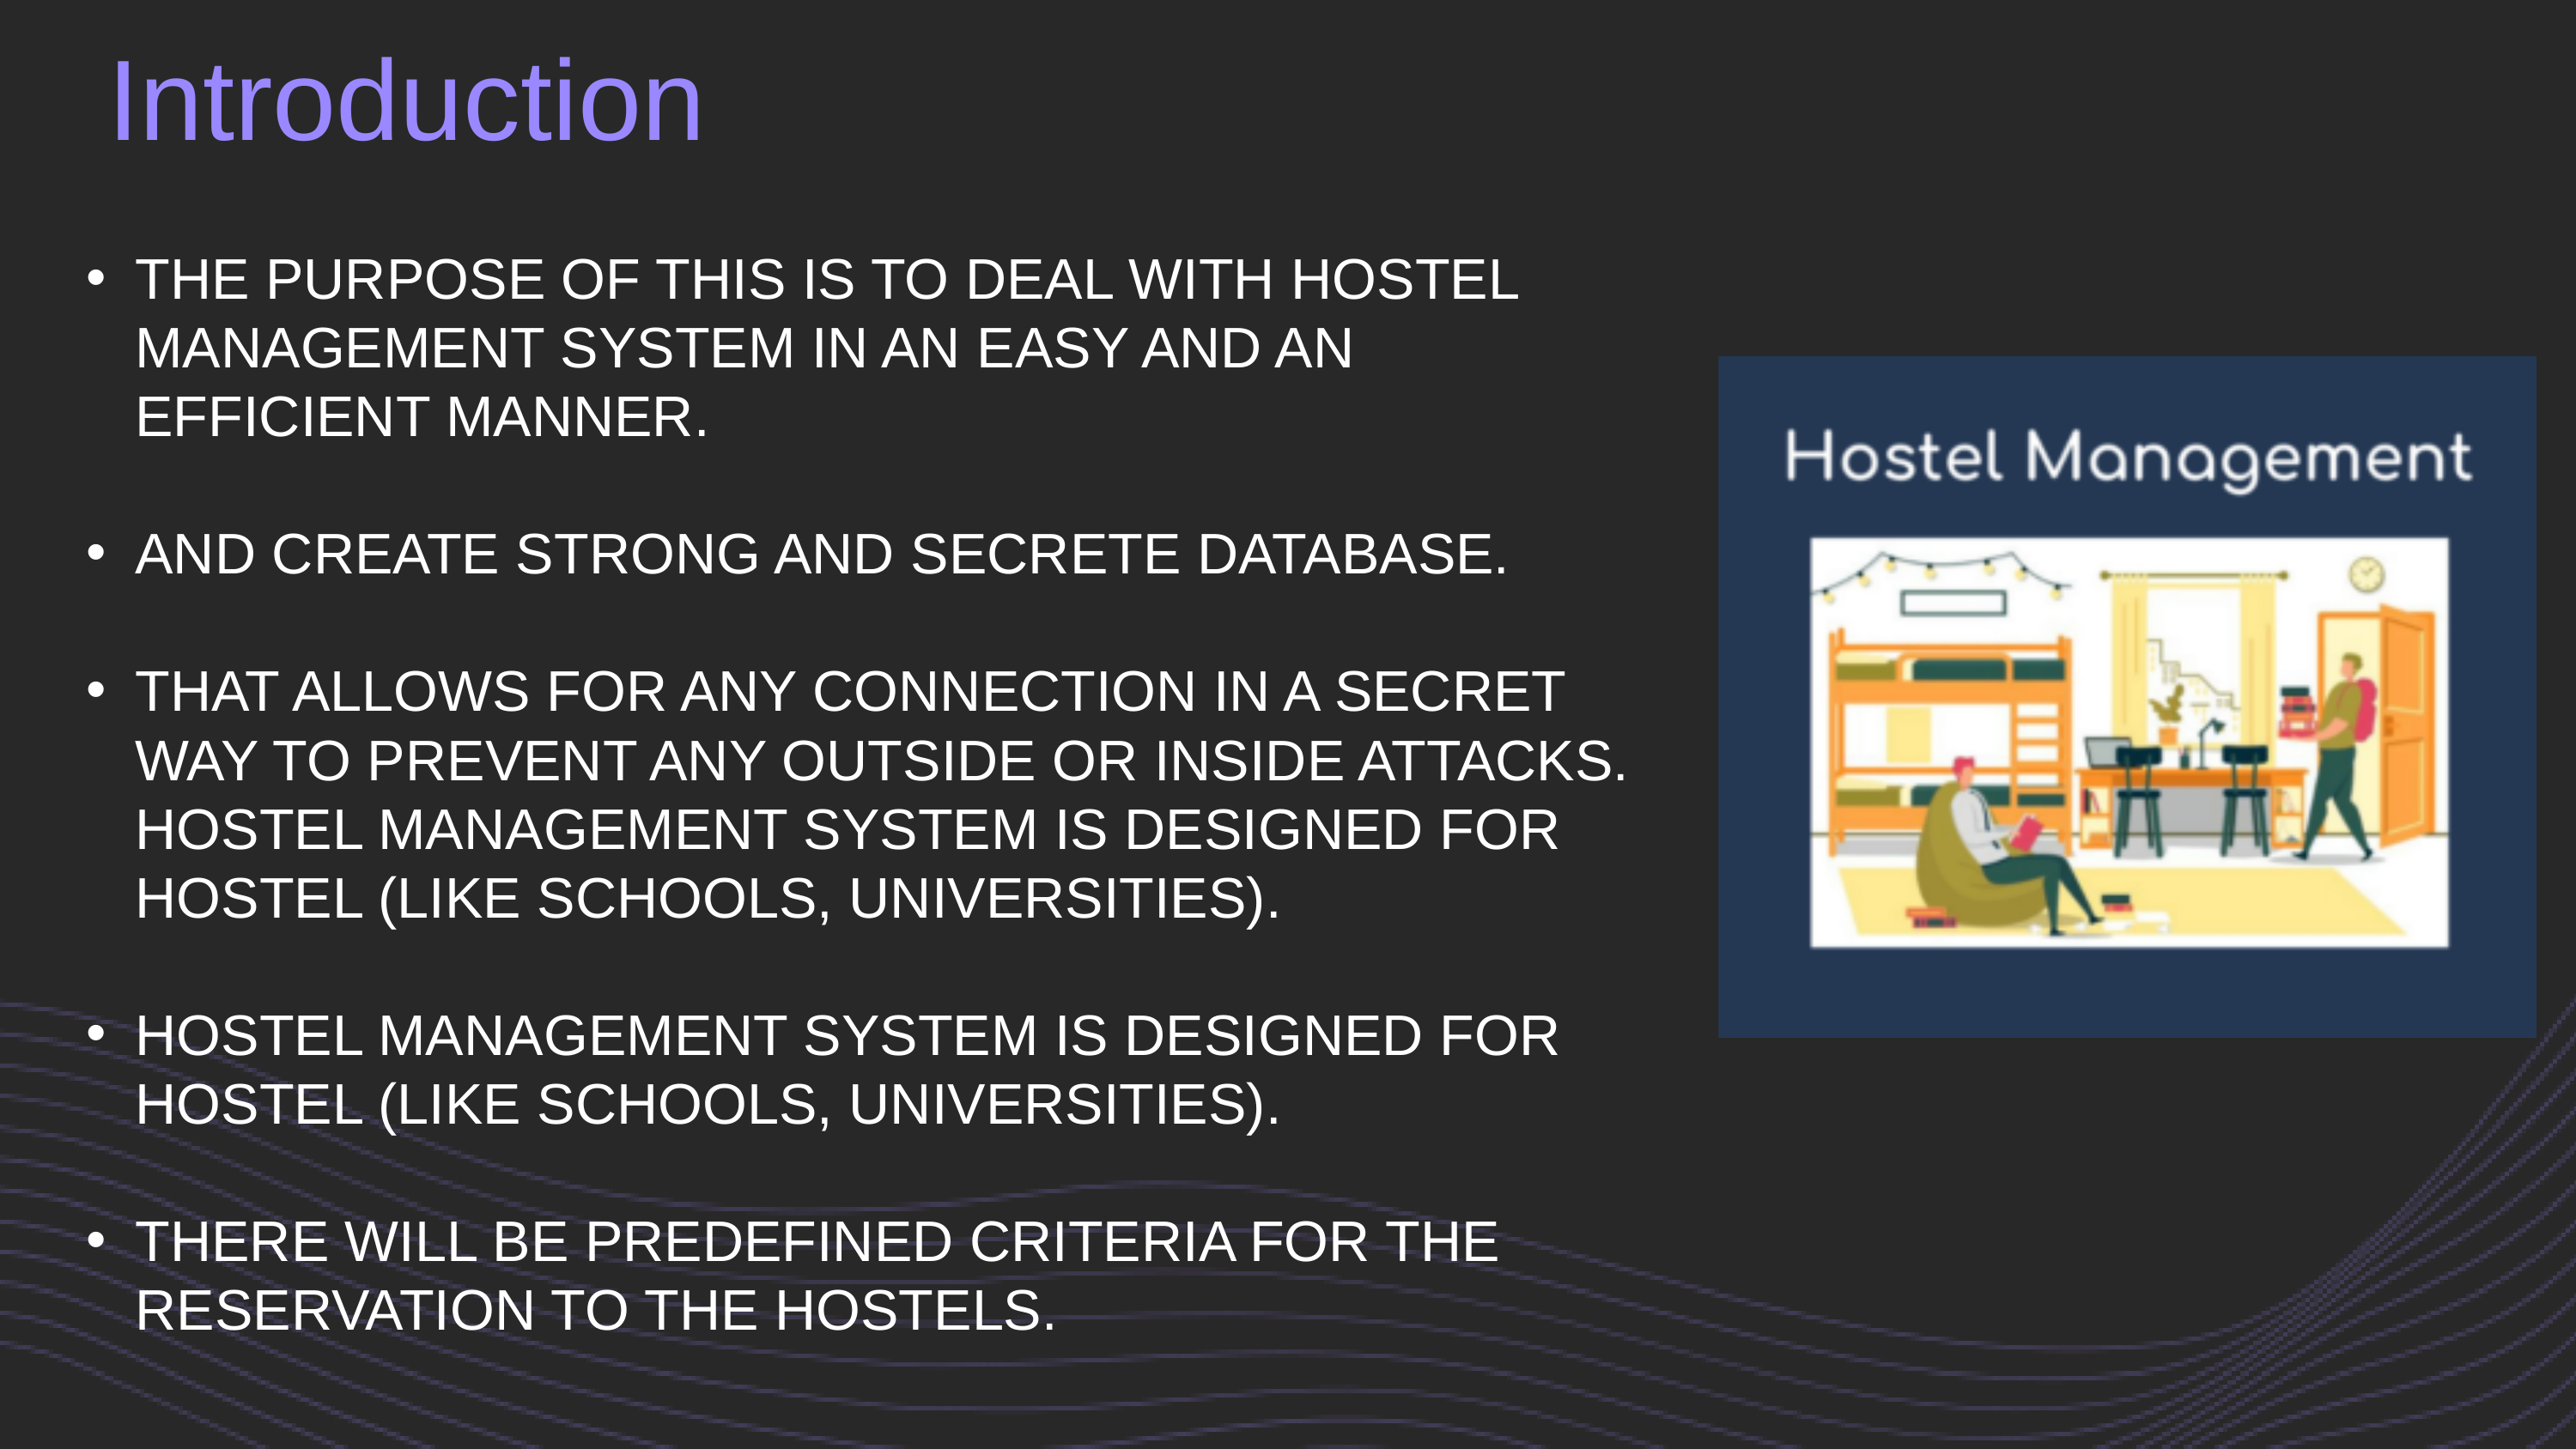

Introduction
THE PURPOSE OF THIS IS TO DEAL WITH HOSTEL MANAGEMENT SYSTEM IN AN EASY AND AN EFFICIENT MANNER.

AND CREATE STRONG AND SECRETE DATABASE.

THAT ALLOWS FOR ANY CONNECTION IN A SECRET WAY TO PREVENT ANY OUTSIDE OR INSIDE ATTACKS. HOSTEL MANAGEMENT SYSTEM IS DESIGNED FOR HOSTEL (LIKE SCHOOLS, UNIVERSITIES).

HOSTEL MANAGEMENT SYSTEM IS DESIGNED FOR HOSTEL (LIKE SCHOOLS, UNIVERSITIES).

THERE WILL BE PREDEFINED CRITERIA FOR THE RESERVATION TO THE HOSTELS.